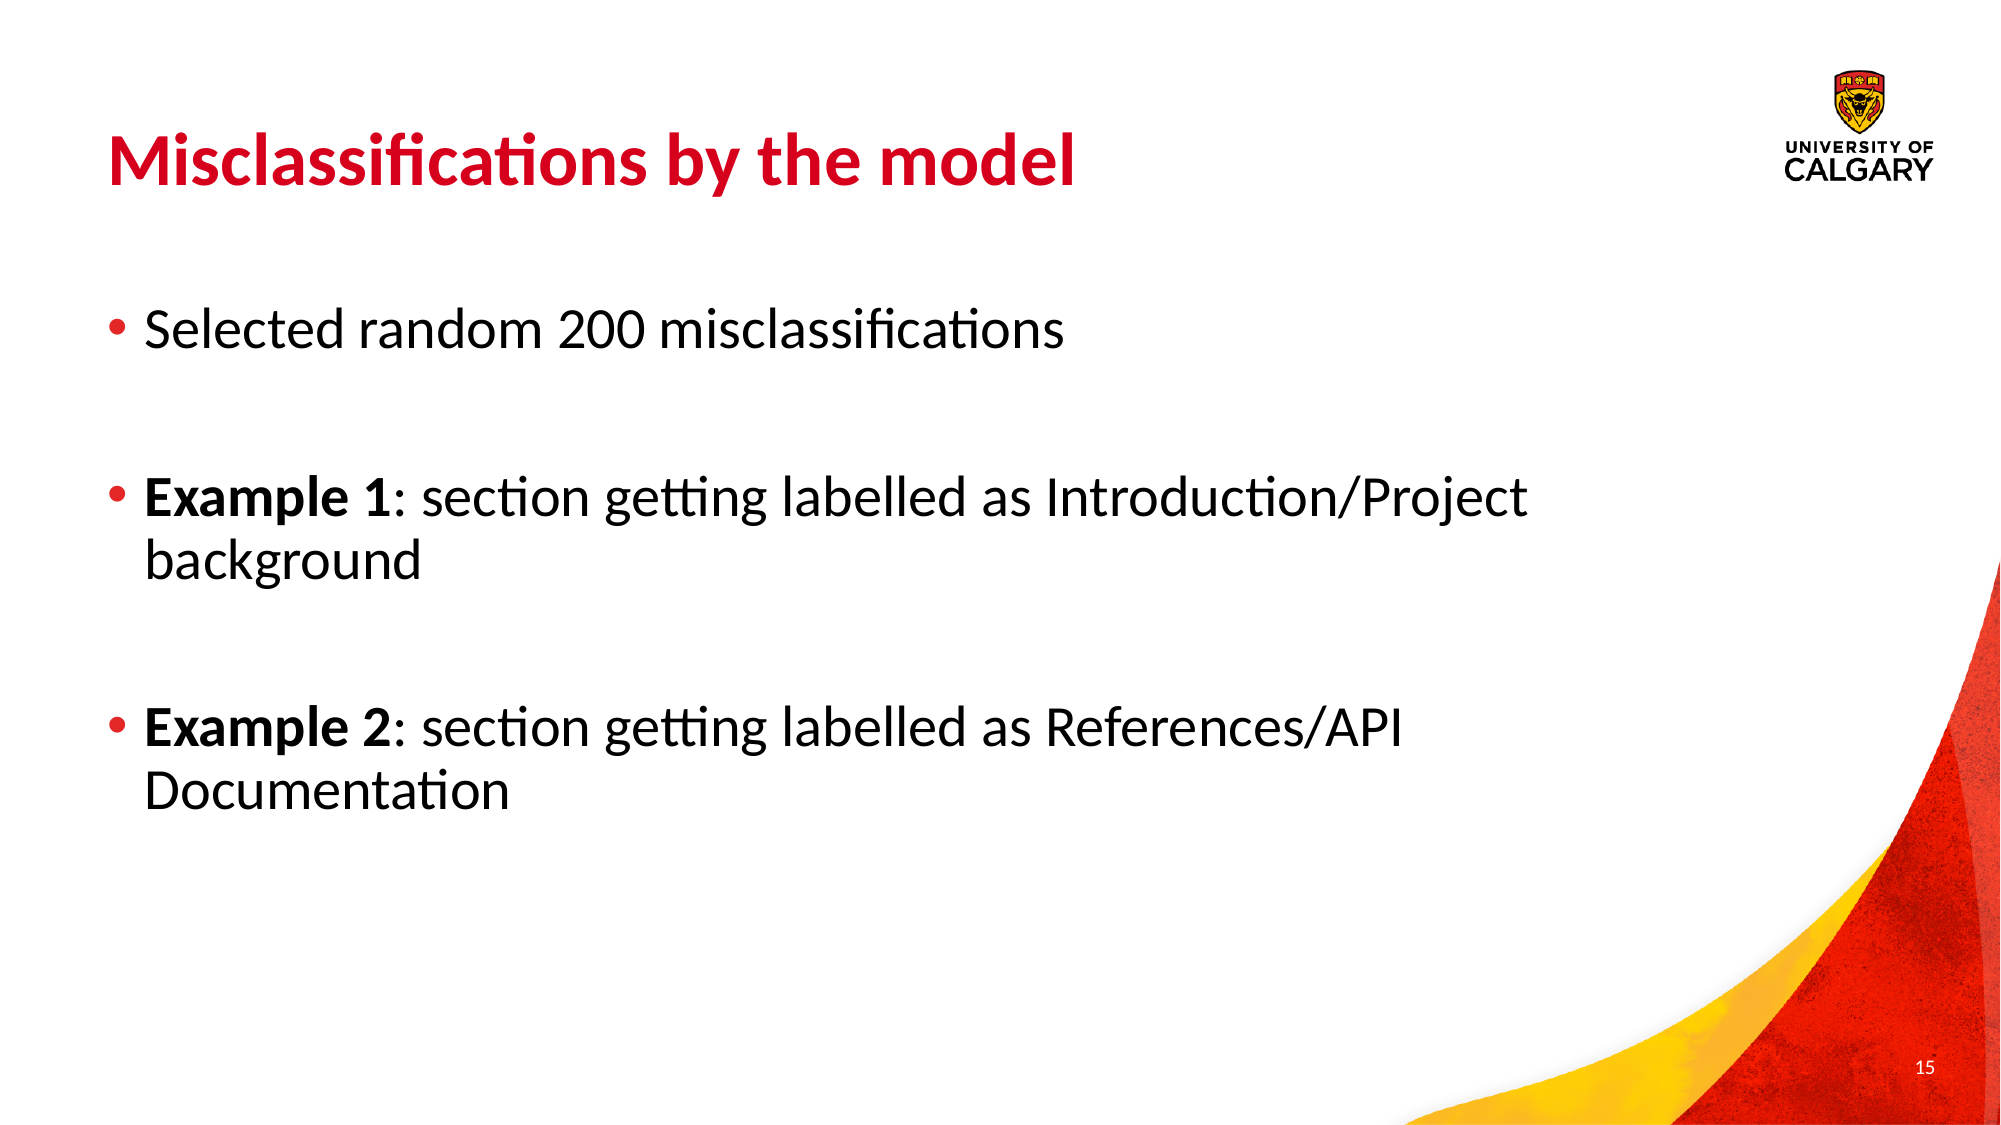

# Misclassifications by the model
Selected random 200 misclassifications

Example 1: section getting labelled as Introduction/Project background

Example 2: section getting labelled as References/API Documentation
15